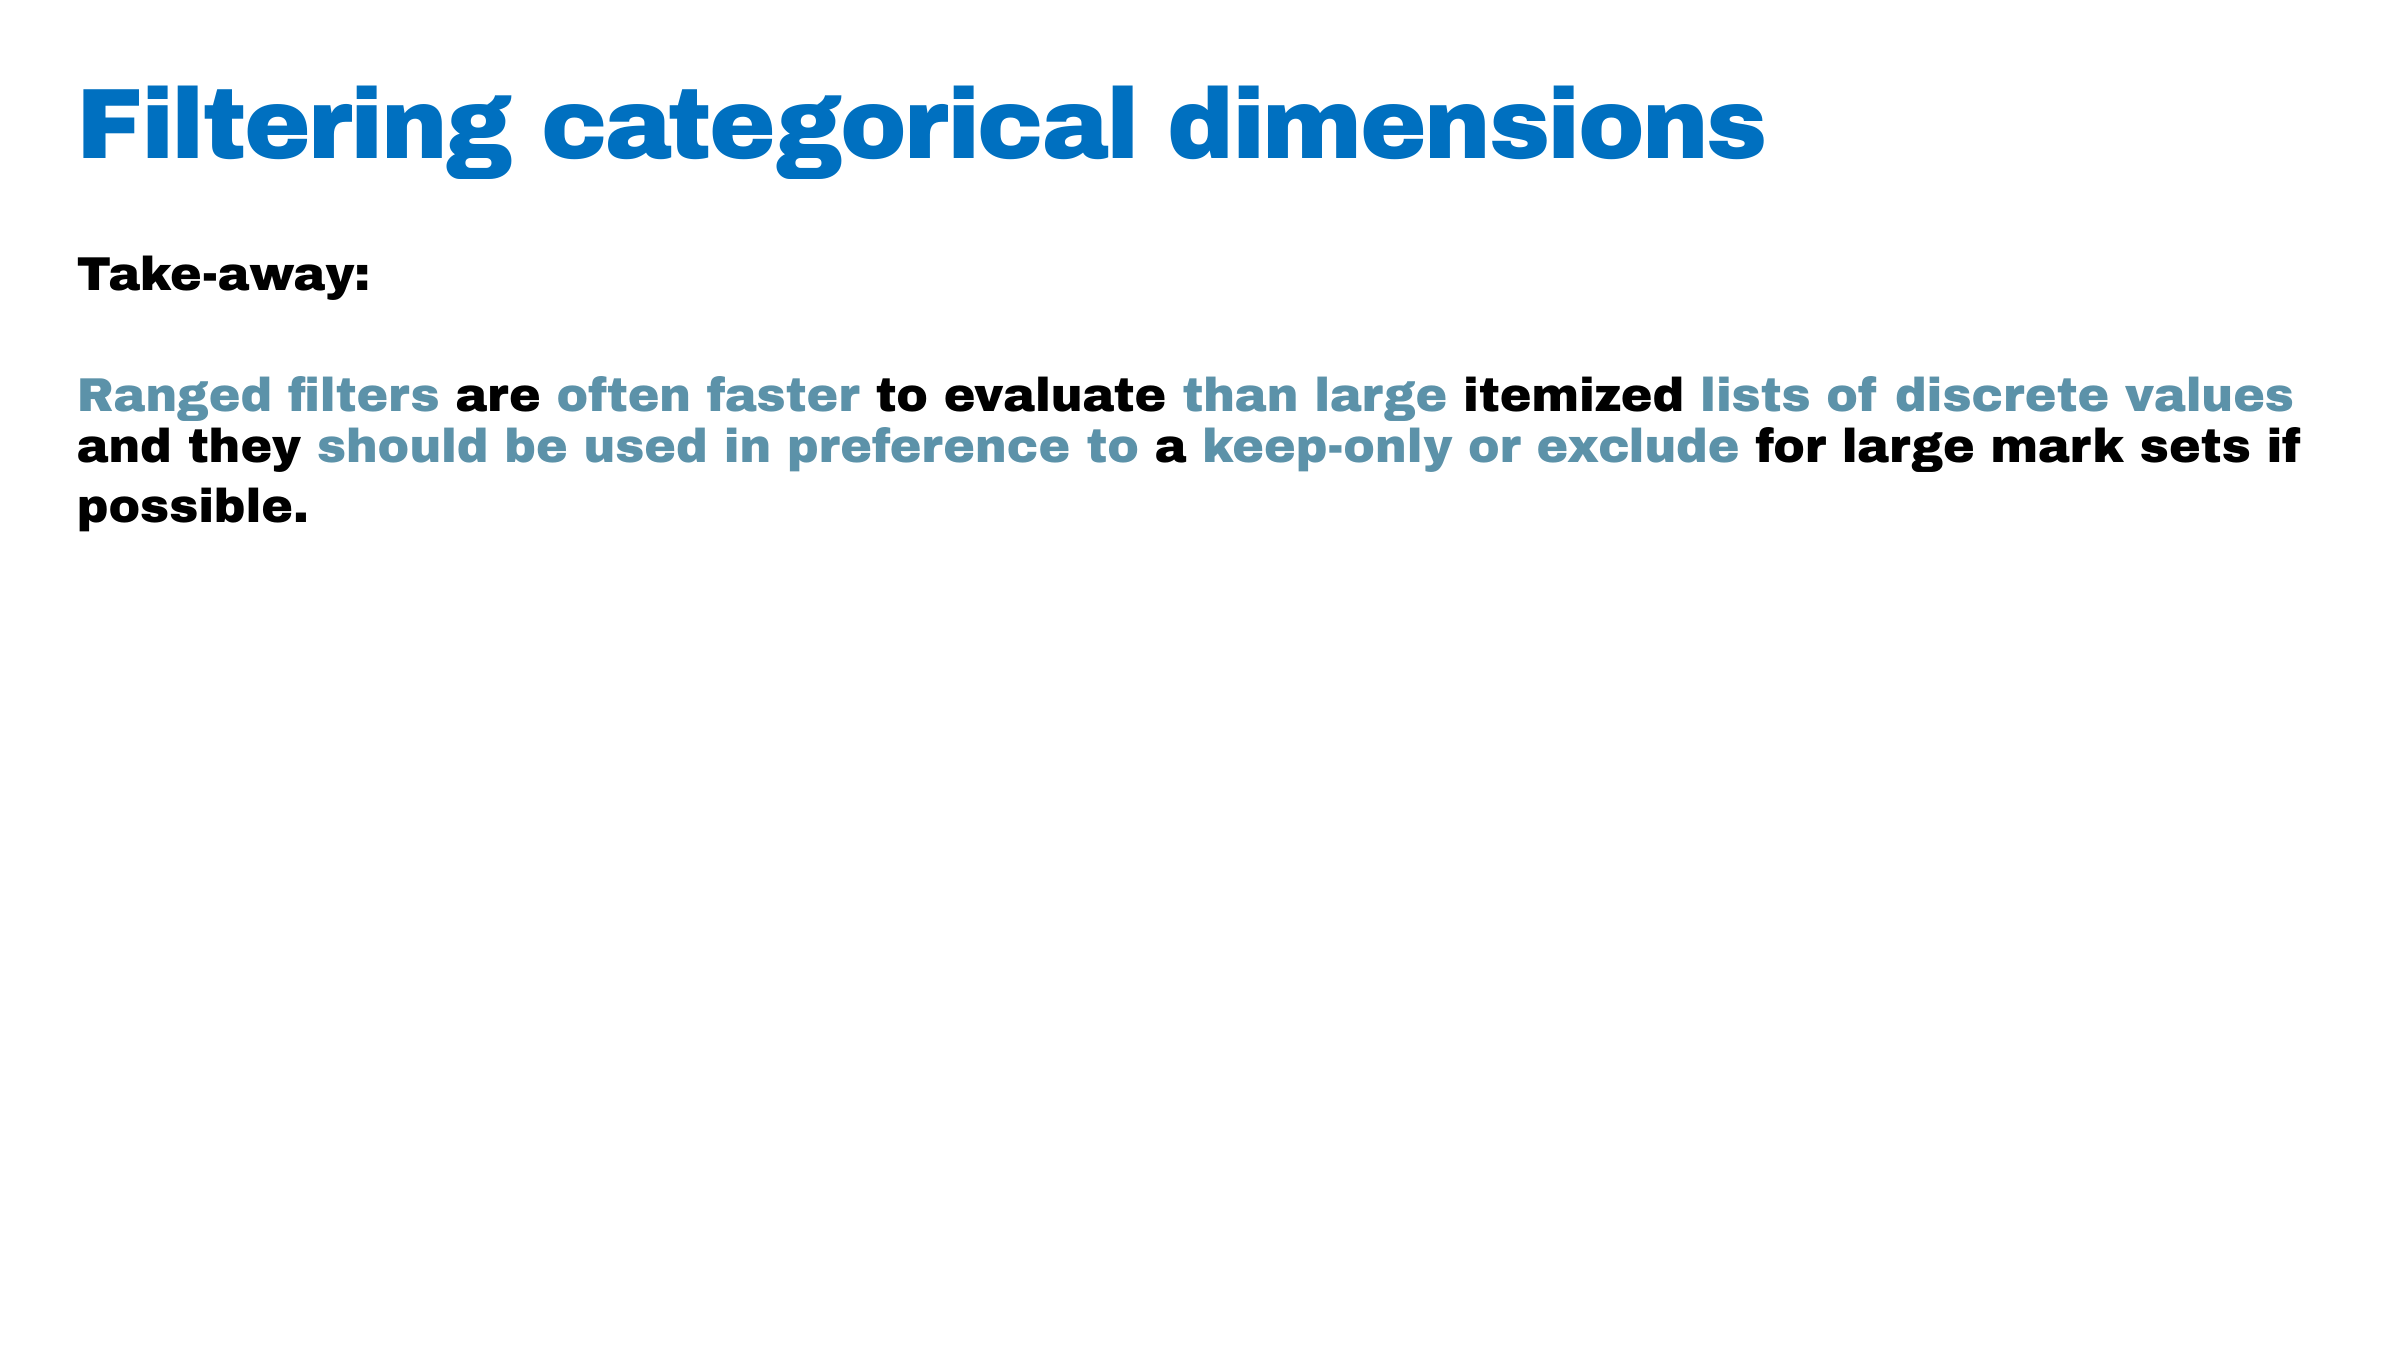

# Filtering categorical dimensions
Take-away:

Ranged filters are often faster to evaluate than large itemized lists of discrete values and they should be used in preference to a keep-only or exclude for large mark sets if
possible.